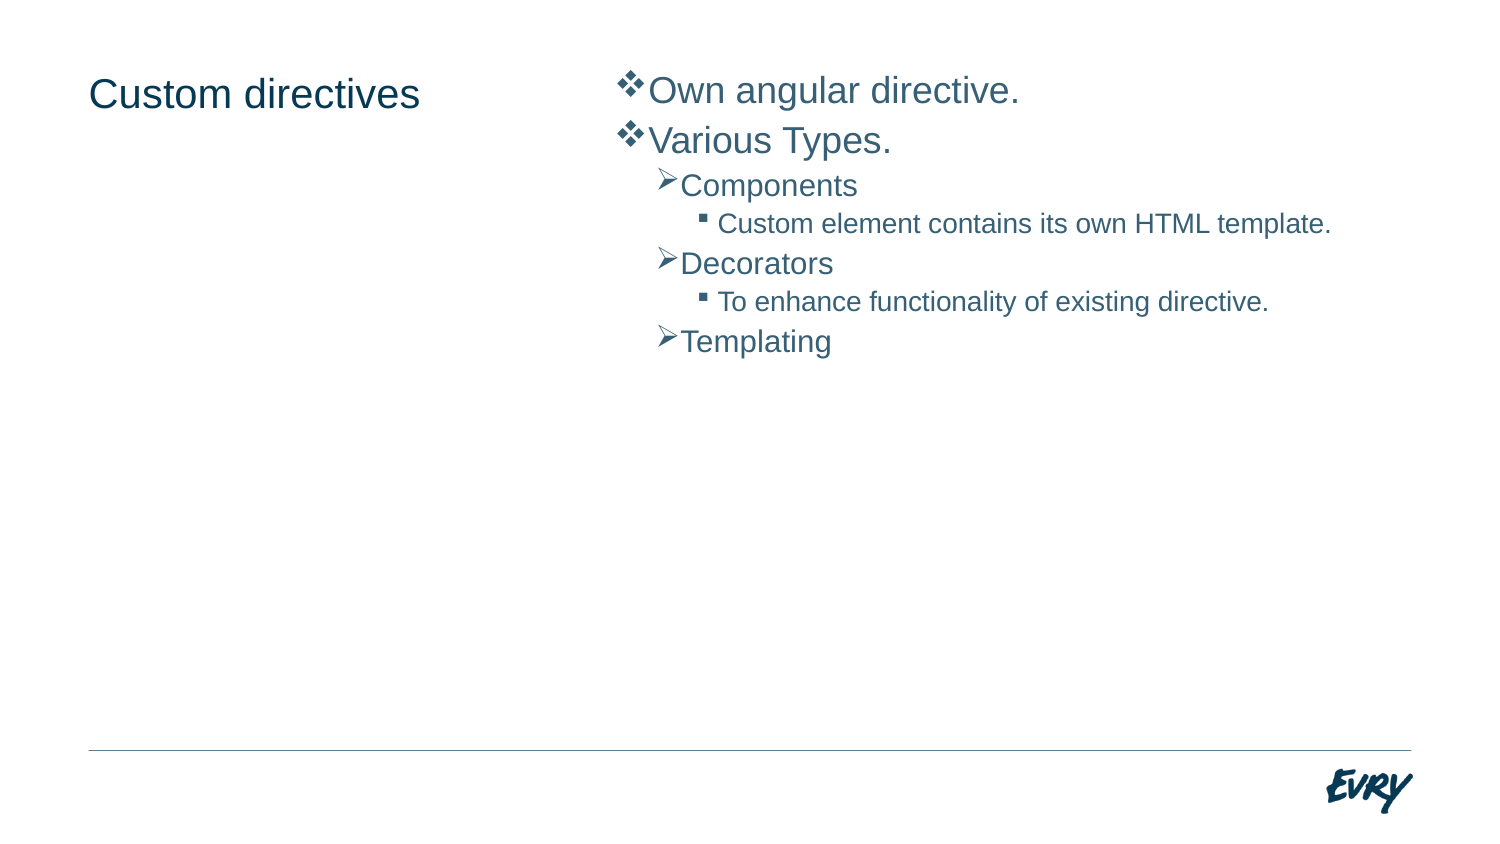

Own angular directive.
Various Types.
Components
Custom element contains its own HTML template.
Decorators
To enhance functionality of existing directive.
Templating

# Custom directives